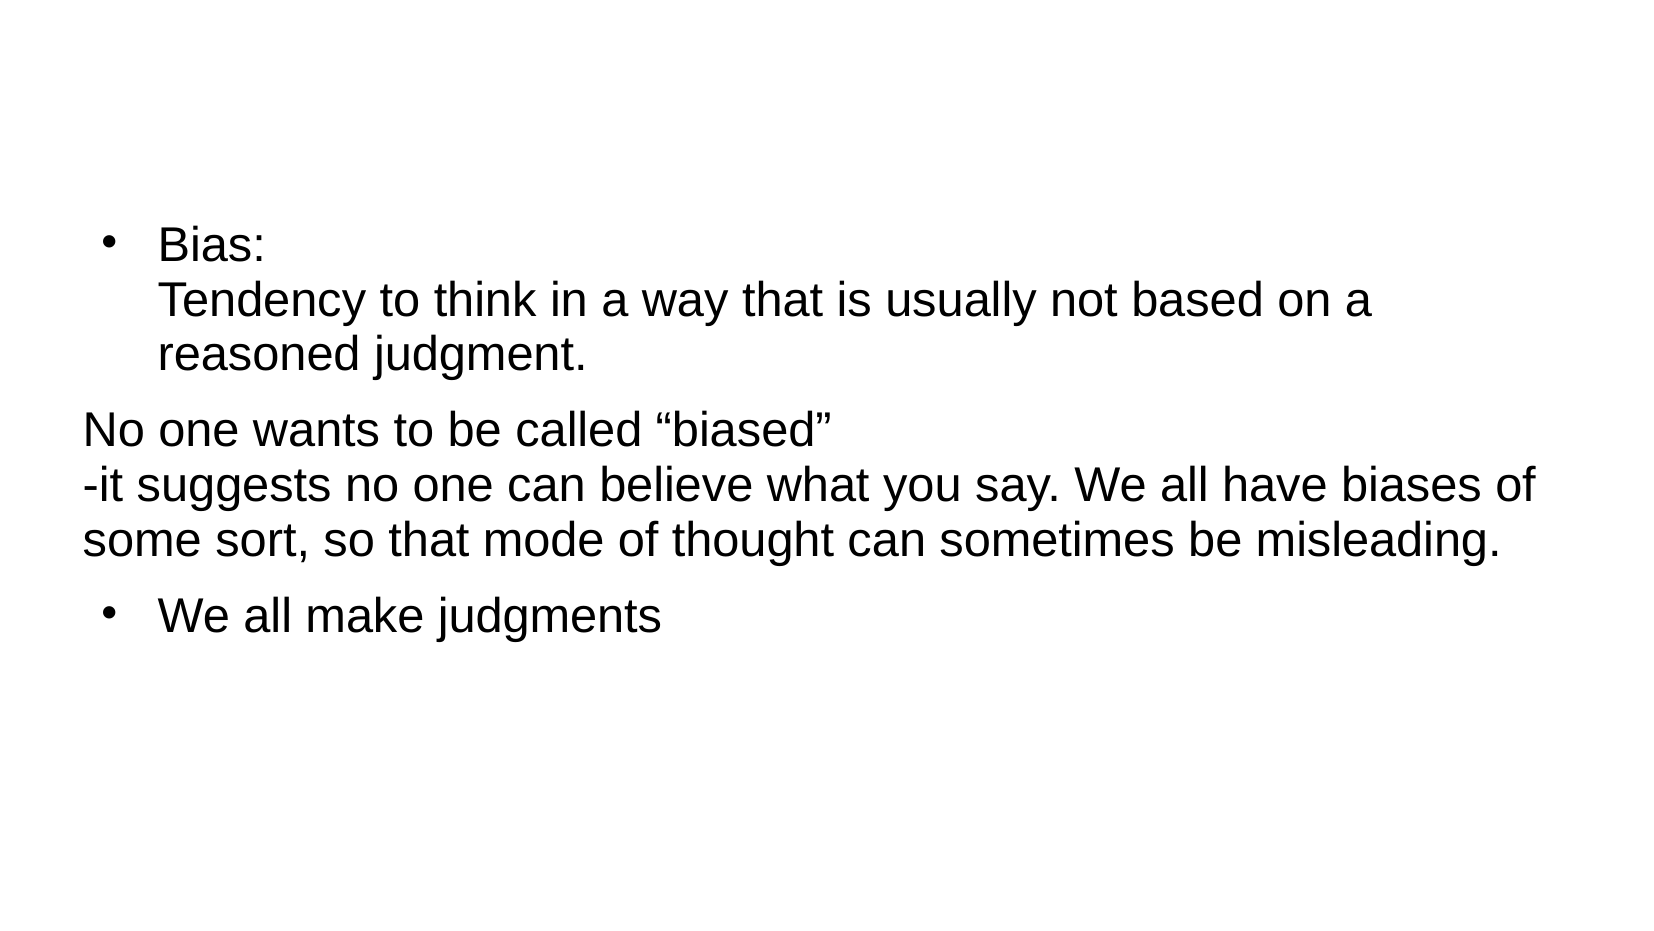

#
Bias:
Tendency to think in a way that is usually not based on a reasoned judgment.
No one wants to be called “biased”
-it suggests no one can believe what you say. We all have biases of some sort, so that mode of thought can sometimes be misleading.
We all make judgments